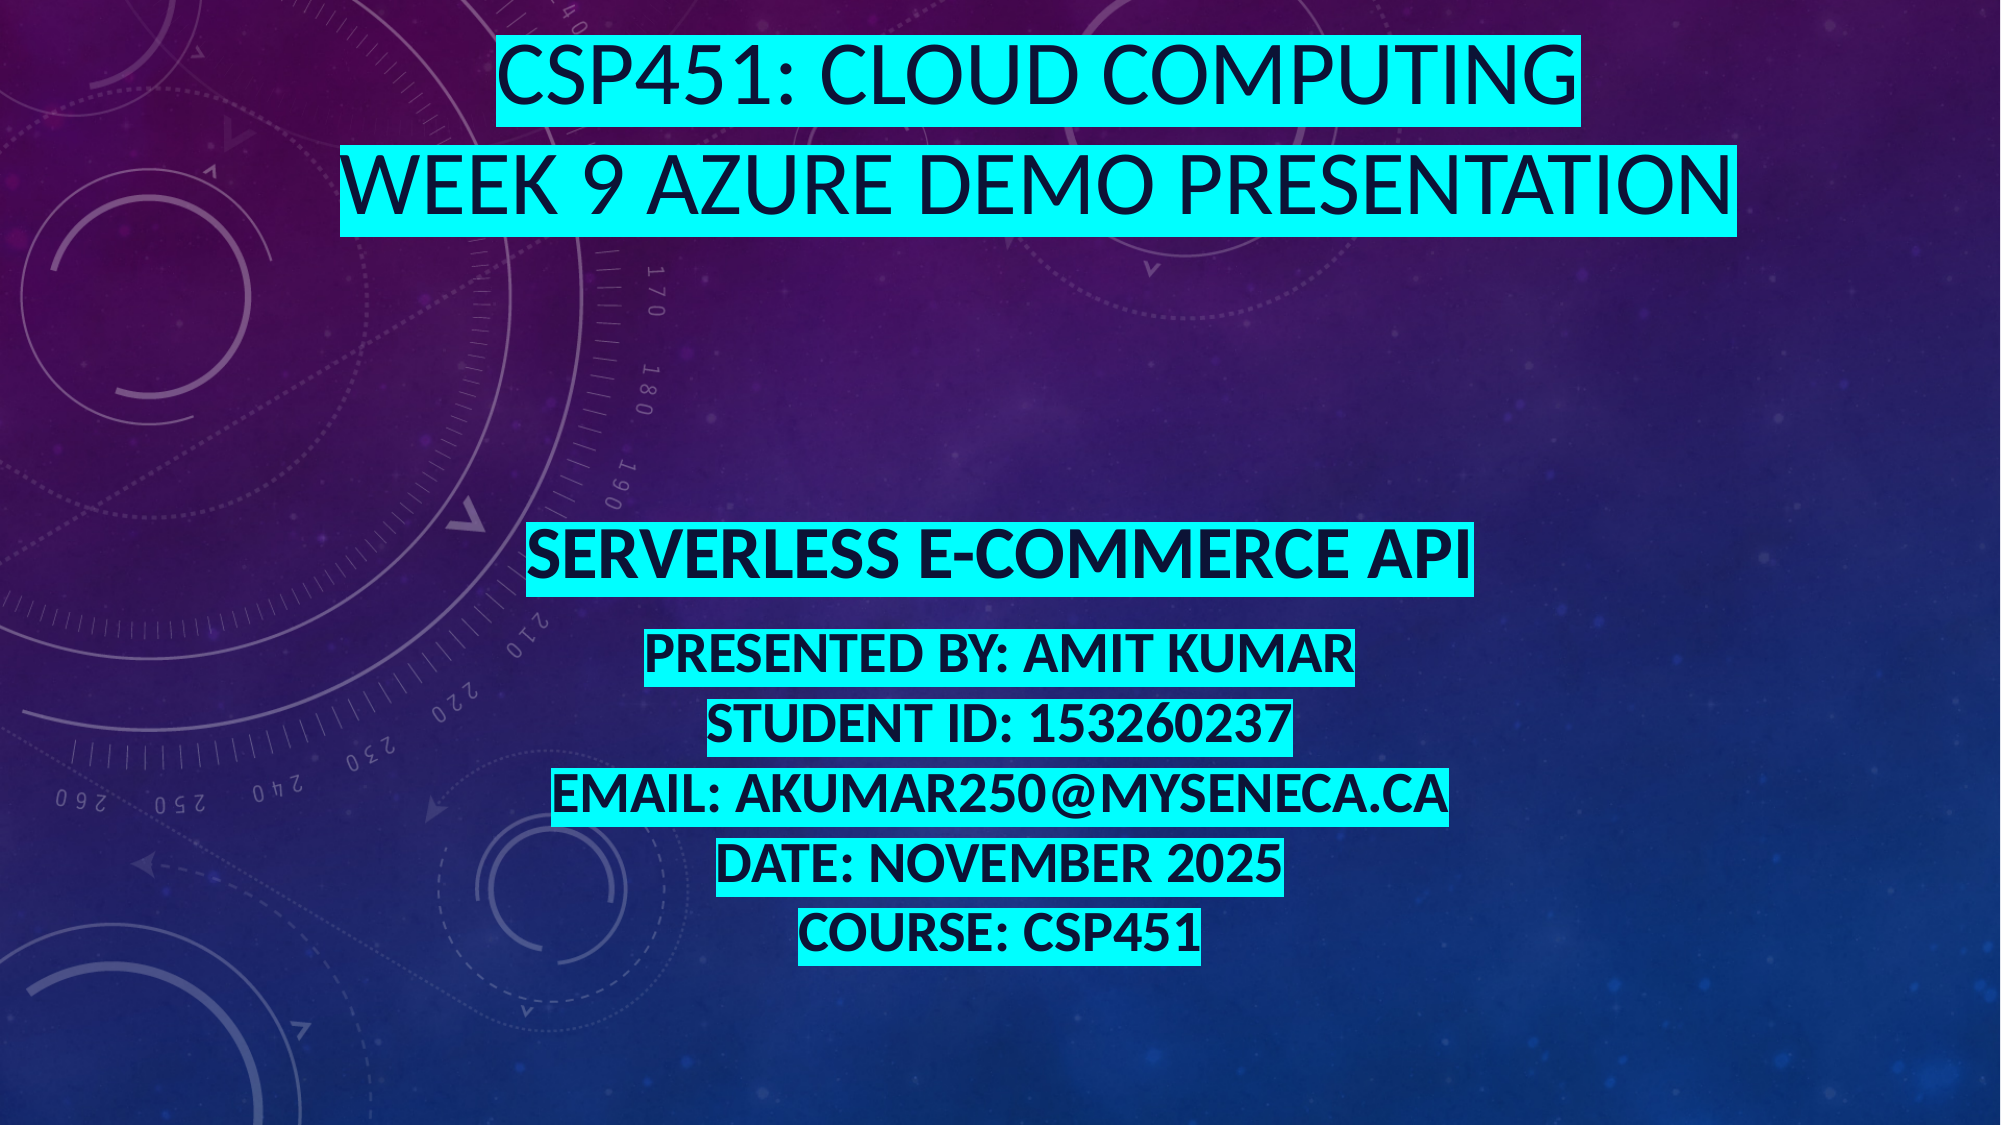

# CSP451: Cloud Computing Week 9 Azure Demo Presentation
Serverless E-Commerce API
Presented by: Amit Kumar
Student ID: 153260237
Email: akumar250@myseneca.ca
Date: November 2025
Course: CSP451